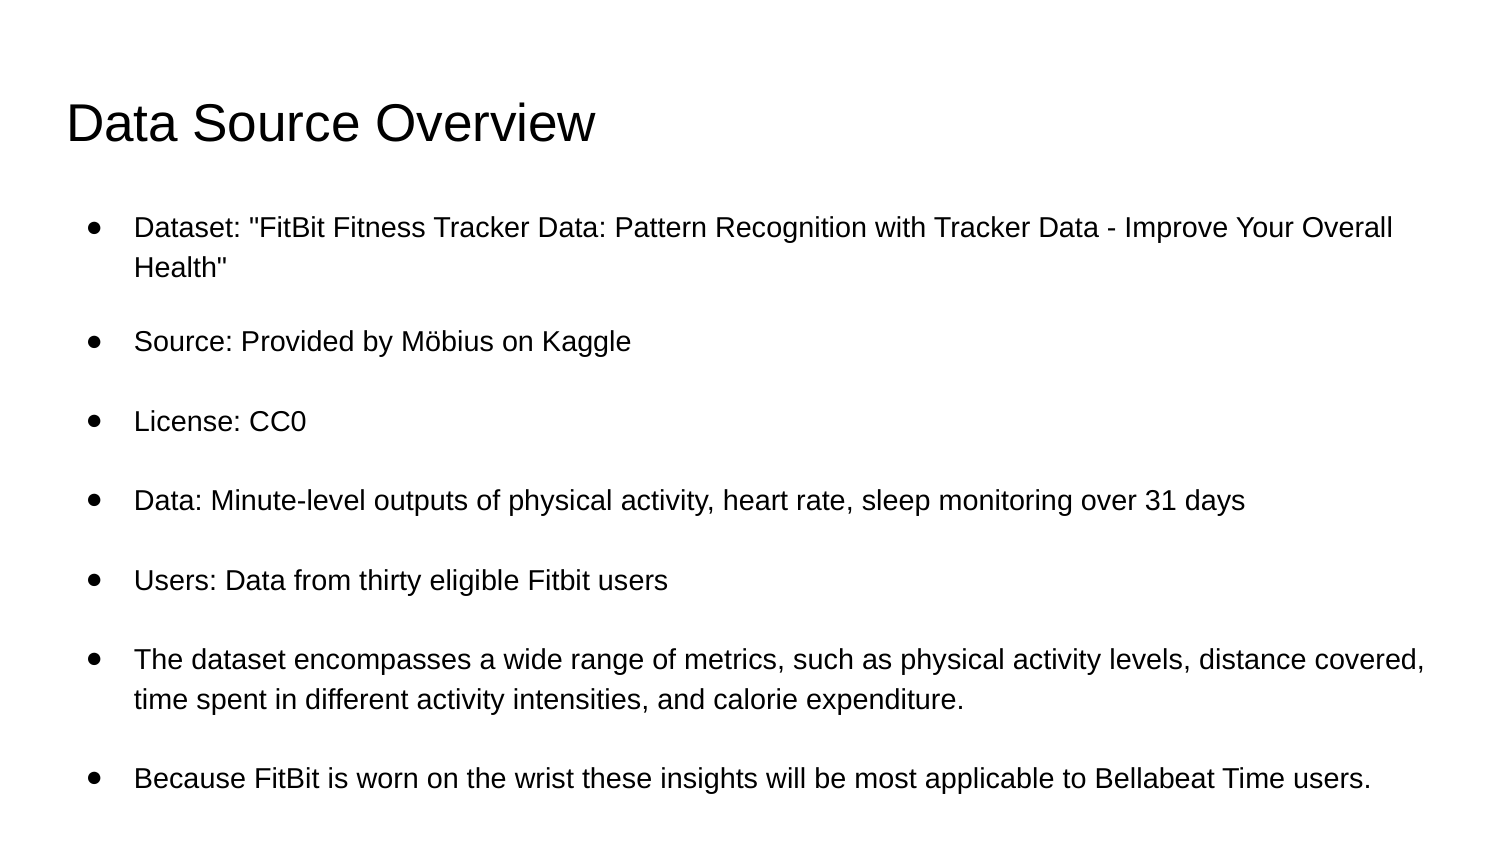

# Data Source Overview
Dataset: "FitBit Fitness Tracker Data: Pattern Recognition with Tracker Data - Improve Your Overall Health"
Source: Provided by Möbius on Kaggle
License: CC0
Data: Minute-level outputs of physical activity, heart rate, sleep monitoring over 31 days
Users: Data from thirty eligible Fitbit users
The dataset encompasses a wide range of metrics, such as physical activity levels, distance covered, time spent in different activity intensities, and calorie expenditure.
Because FitBit is worn on the wrist these insights will be most applicable to Bellabeat Time users.